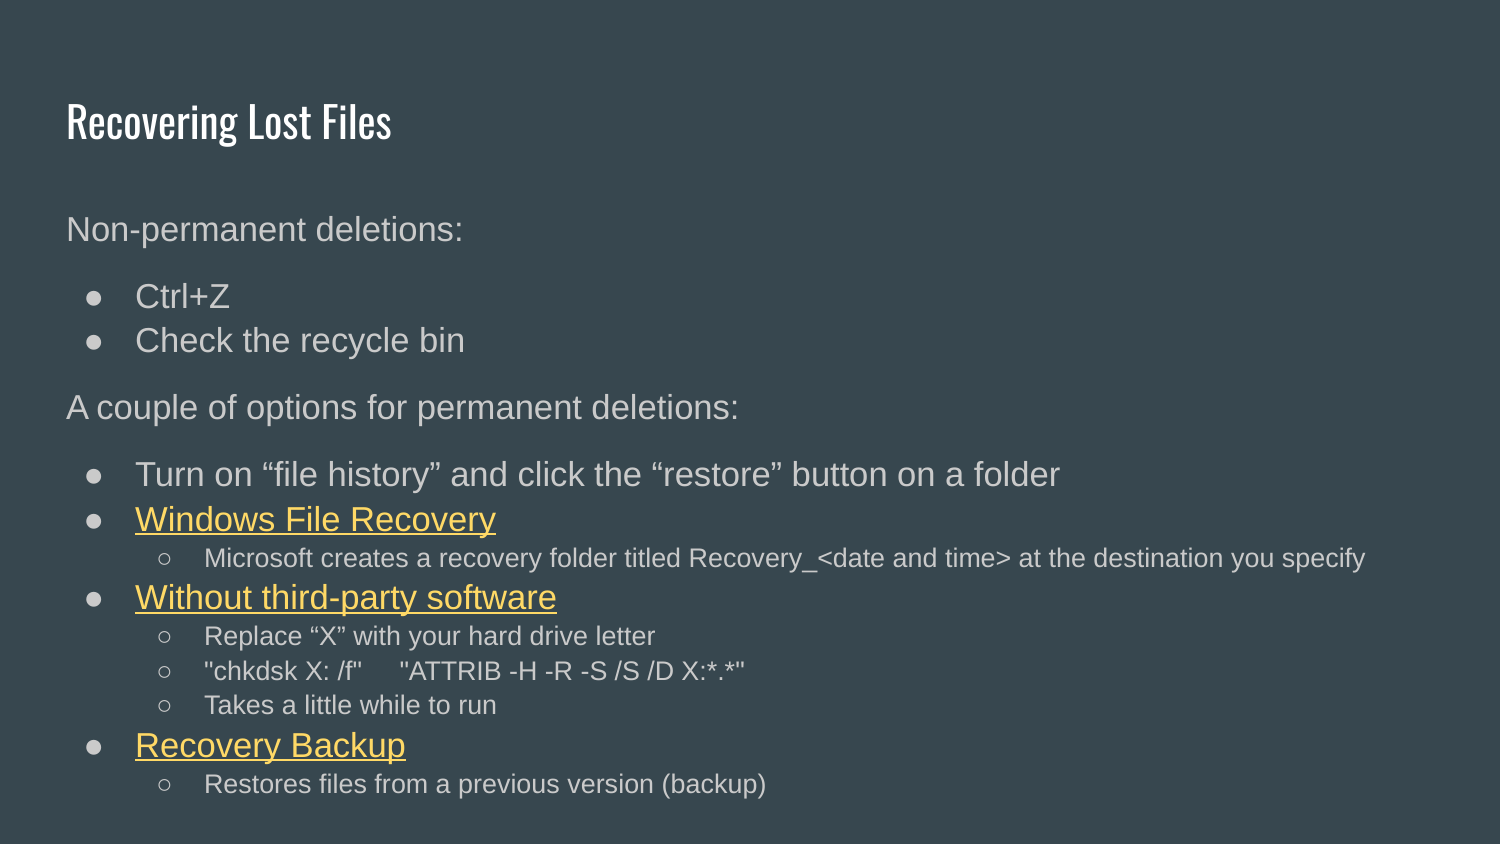

# Recovering Lost Files
Non-permanent deletions:
Ctrl+Z
Check the recycle bin
A couple of options for permanent deletions:
Turn on “file history” and click the “restore” button on a folder
Windows File Recovery
Microsoft creates a recovery folder titled Recovery_<date and time> at the destination you specify
Without third-party software
Replace “X” with your hard drive letter
"chkdsk X: /f"     "ATTRIB -H -R -S /S /D X:*.*"
Takes a little while to run
Recovery Backup
Restores files from a previous version (backup)